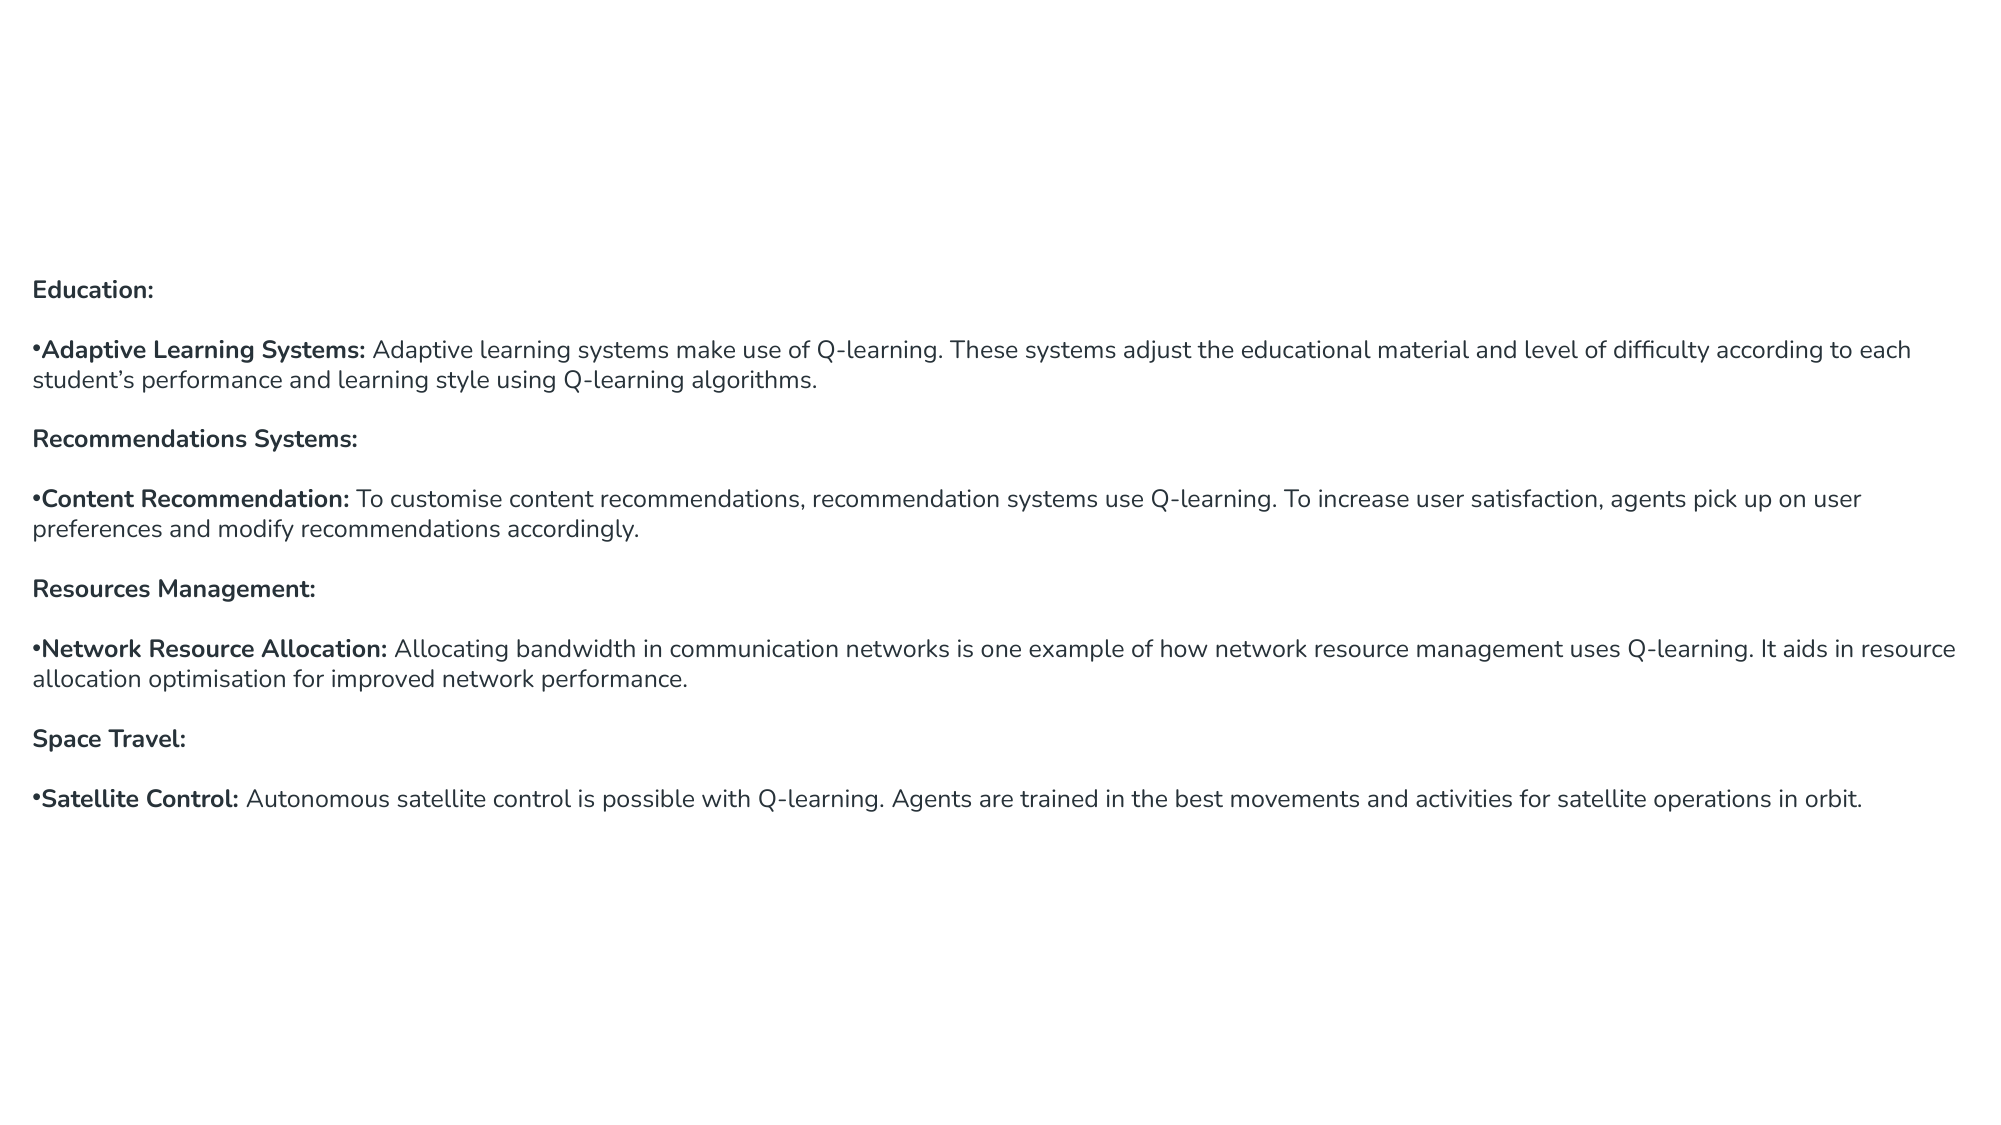

Education:

Adaptive Learning Systems: Adaptive learning systems make use of Q-learning. These systems adjust the educational material and level of difficulty according to each student’s performance and learning style using Q-learning algorithms.

Recommendations Systems:

Content Recommendation: To customise content recommendations, recommendation systems use Q-learning. To increase user satisfaction, agents pick up on user preferences and modify recommendations accordingly.

Resources Management:

Network Resource Allocation: Allocating bandwidth in communication networks is one example of how network resource management uses Q-learning. It aids in resource allocation optimisation for improved network performance.

Space Travel:

Satellite Control: Autonomous satellite control is possible with Q-learning. Agents are trained in the best movements and activities for satellite operations in orbit.